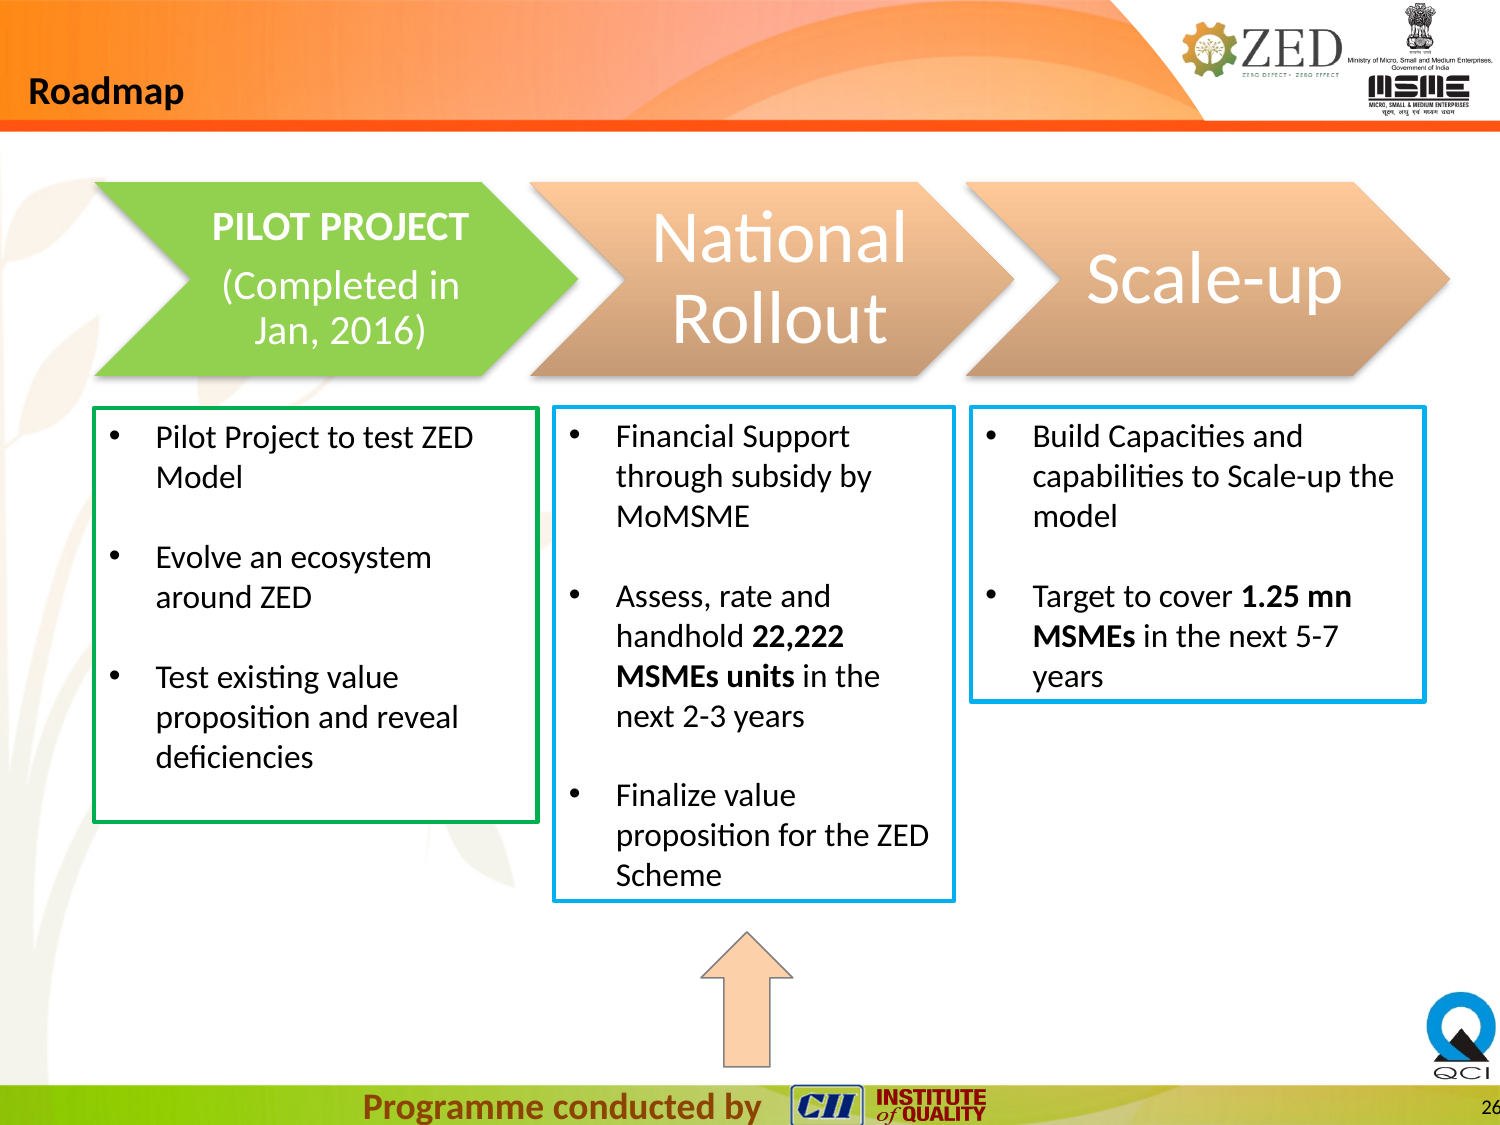

# Roadmap
PILOT PROJECT
(Completed in Jan, 2016)
National Rollout
Scale-up
Financial Support through subsidy by MoMSME

Assess, rate and handhold 22,222 MSMEs units in the next 2-3 years

Finalize value proposition for the ZED Scheme
Build Capacities and capabilities to Scale-up the model

Target to cover 1.25 mn MSMEs in the next 5-7 years
Pilot Project to test ZED Model

Evolve an ecosystem around ZED

Test existing value proposition and reveal deficiencies